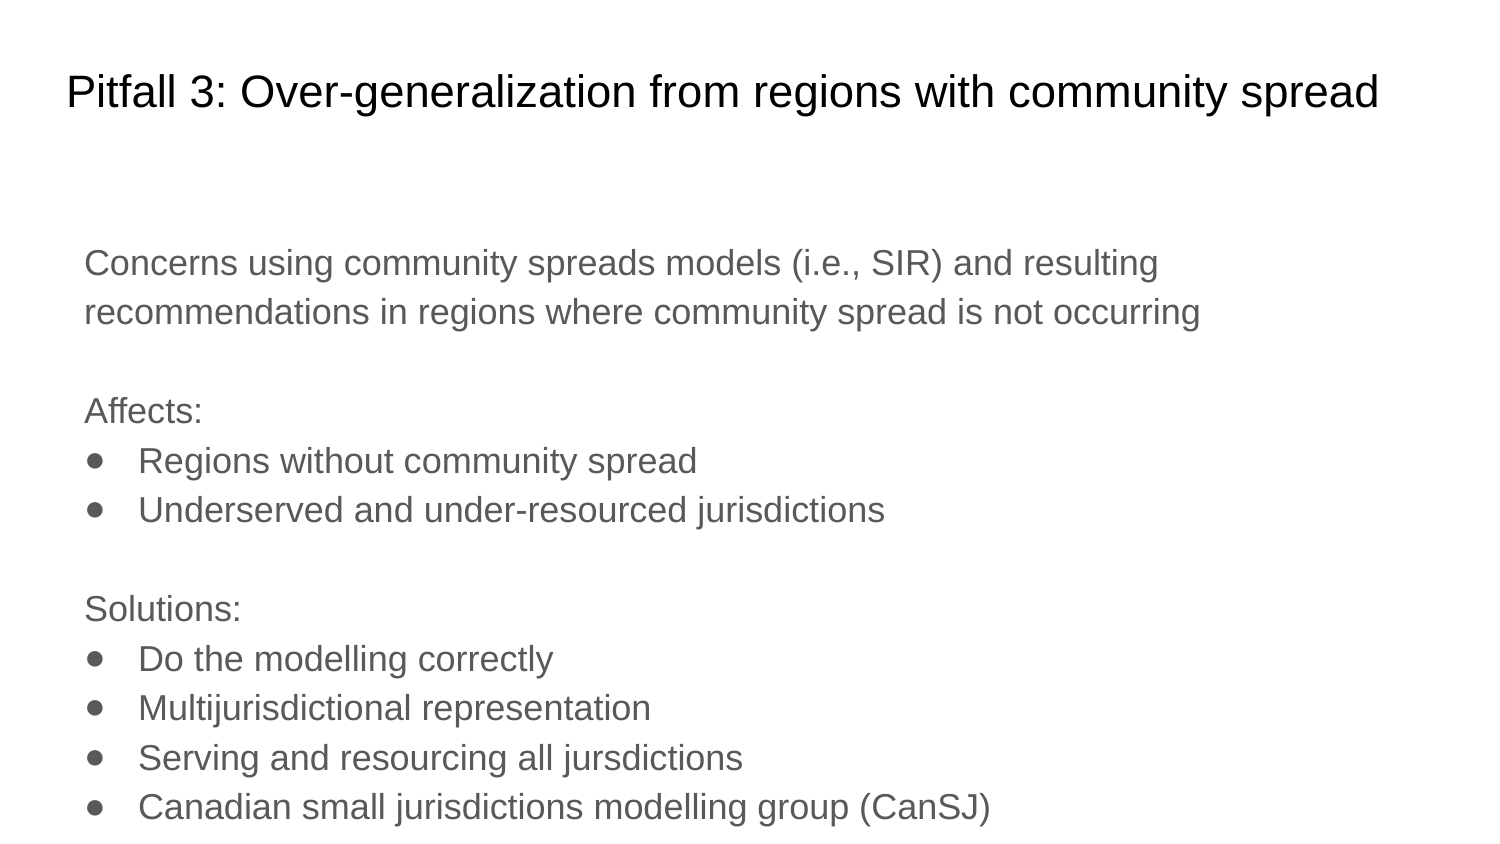

# Pitfall 3: Over-generalization from regions with community spread
Concerns using community spreads models (i.e., SIR) and resulting recommendations in regions where community spread is not occurring

Affects:
Regions without community spread
Underserved and under-resourced jurisdictions

Solutions:
Do the modelling correctly
Multijurisdictional representation
Serving and resourcing all jursdictions
Canadian small jurisdictions modelling group (CanSJ)